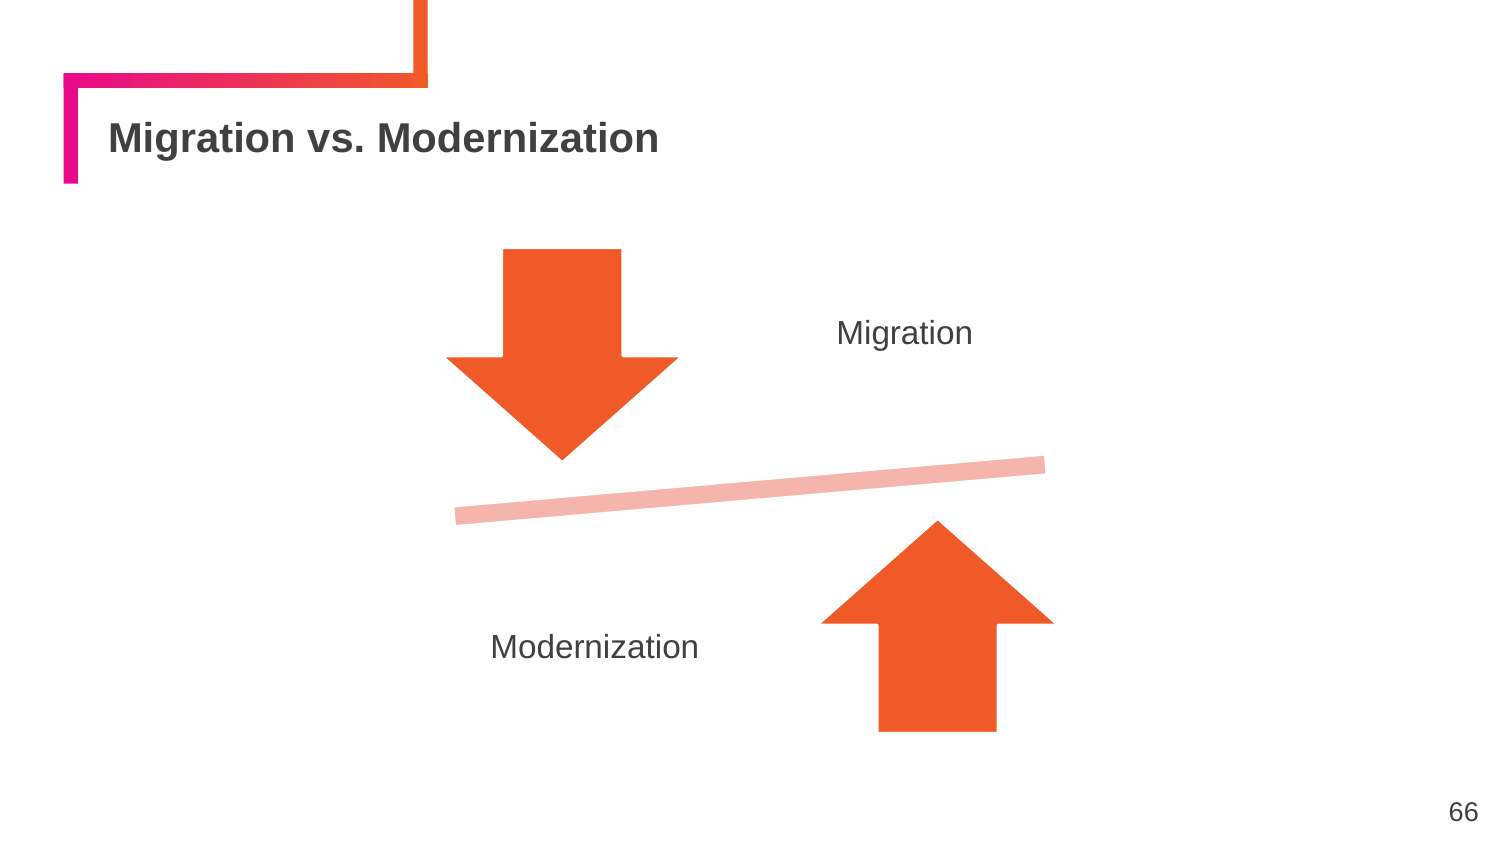

# Migration vs. Modernization
Migration
Modernization
66